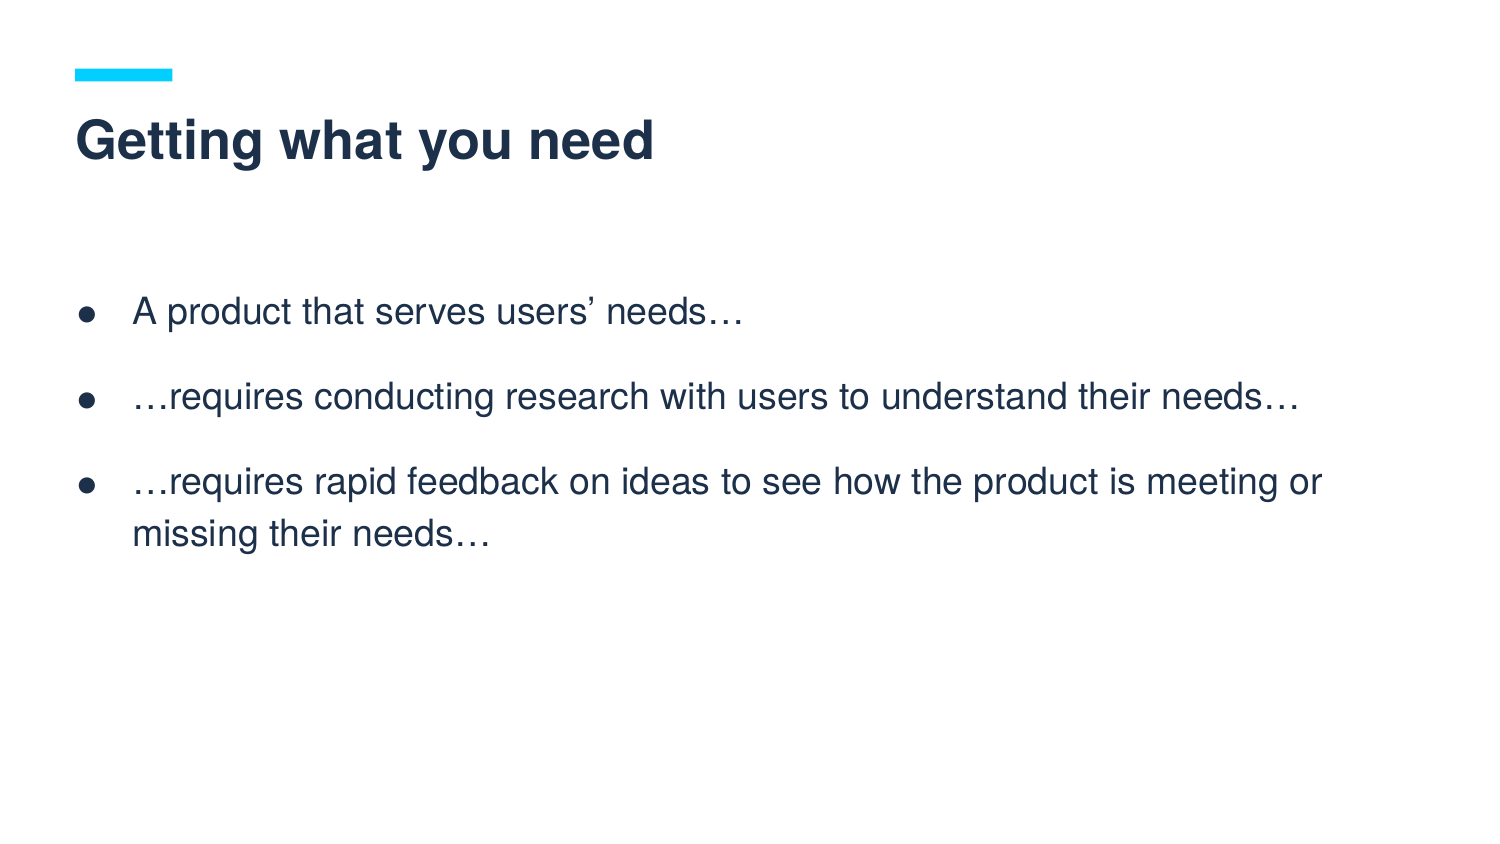

Getting what you need
A product that serves users’ needs…
…requires conducting research with users to understand their needs…
…requires rapid feedback on ideas to see how the product is meeting or missing their needs…